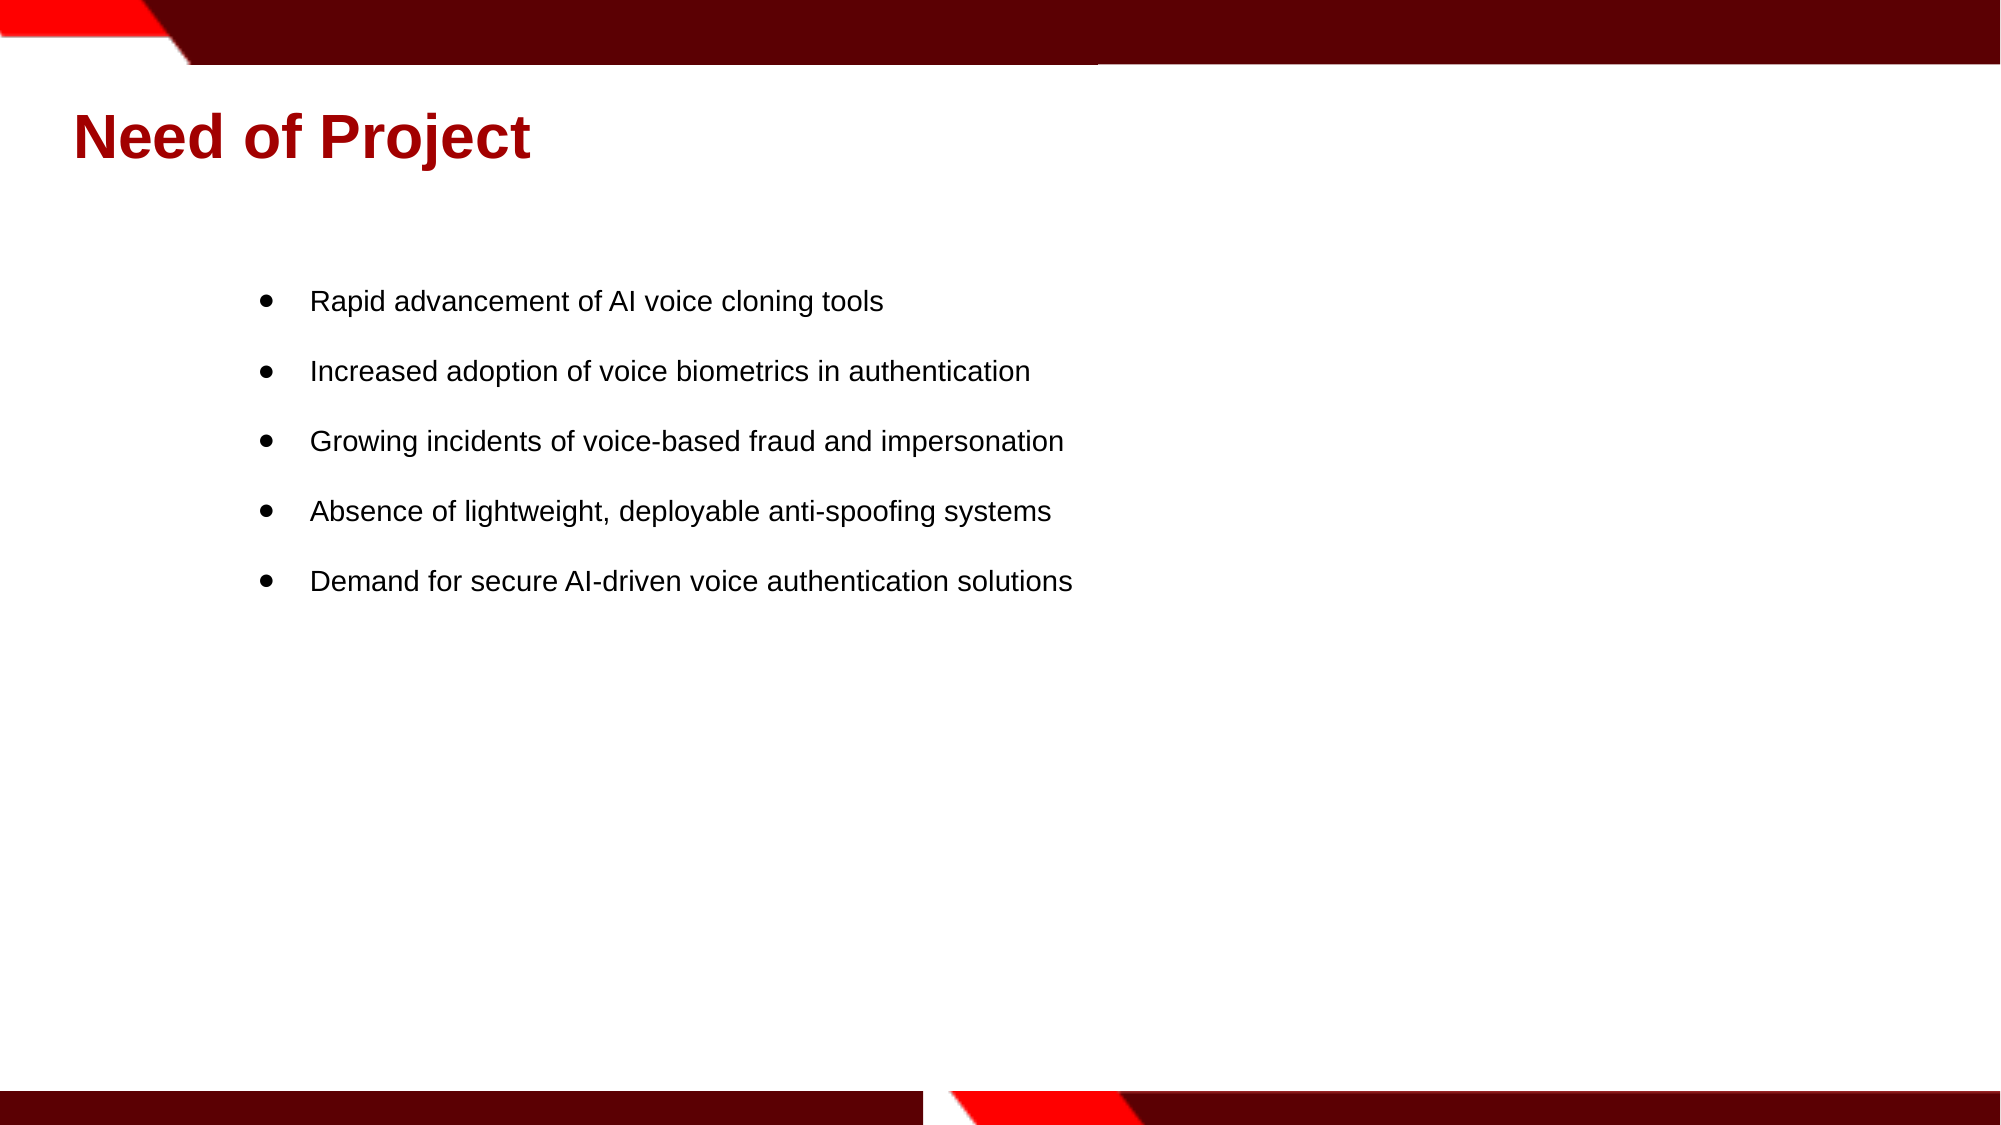

Need of Project
Rapid advancement of AI voice cloning tools
Increased adoption of voice biometrics in authentication
Growing incidents of voice-based fraud and impersonation
Absence of lightweight, deployable anti-spoofing systems
Demand for secure AI-driven voice authentication solutions